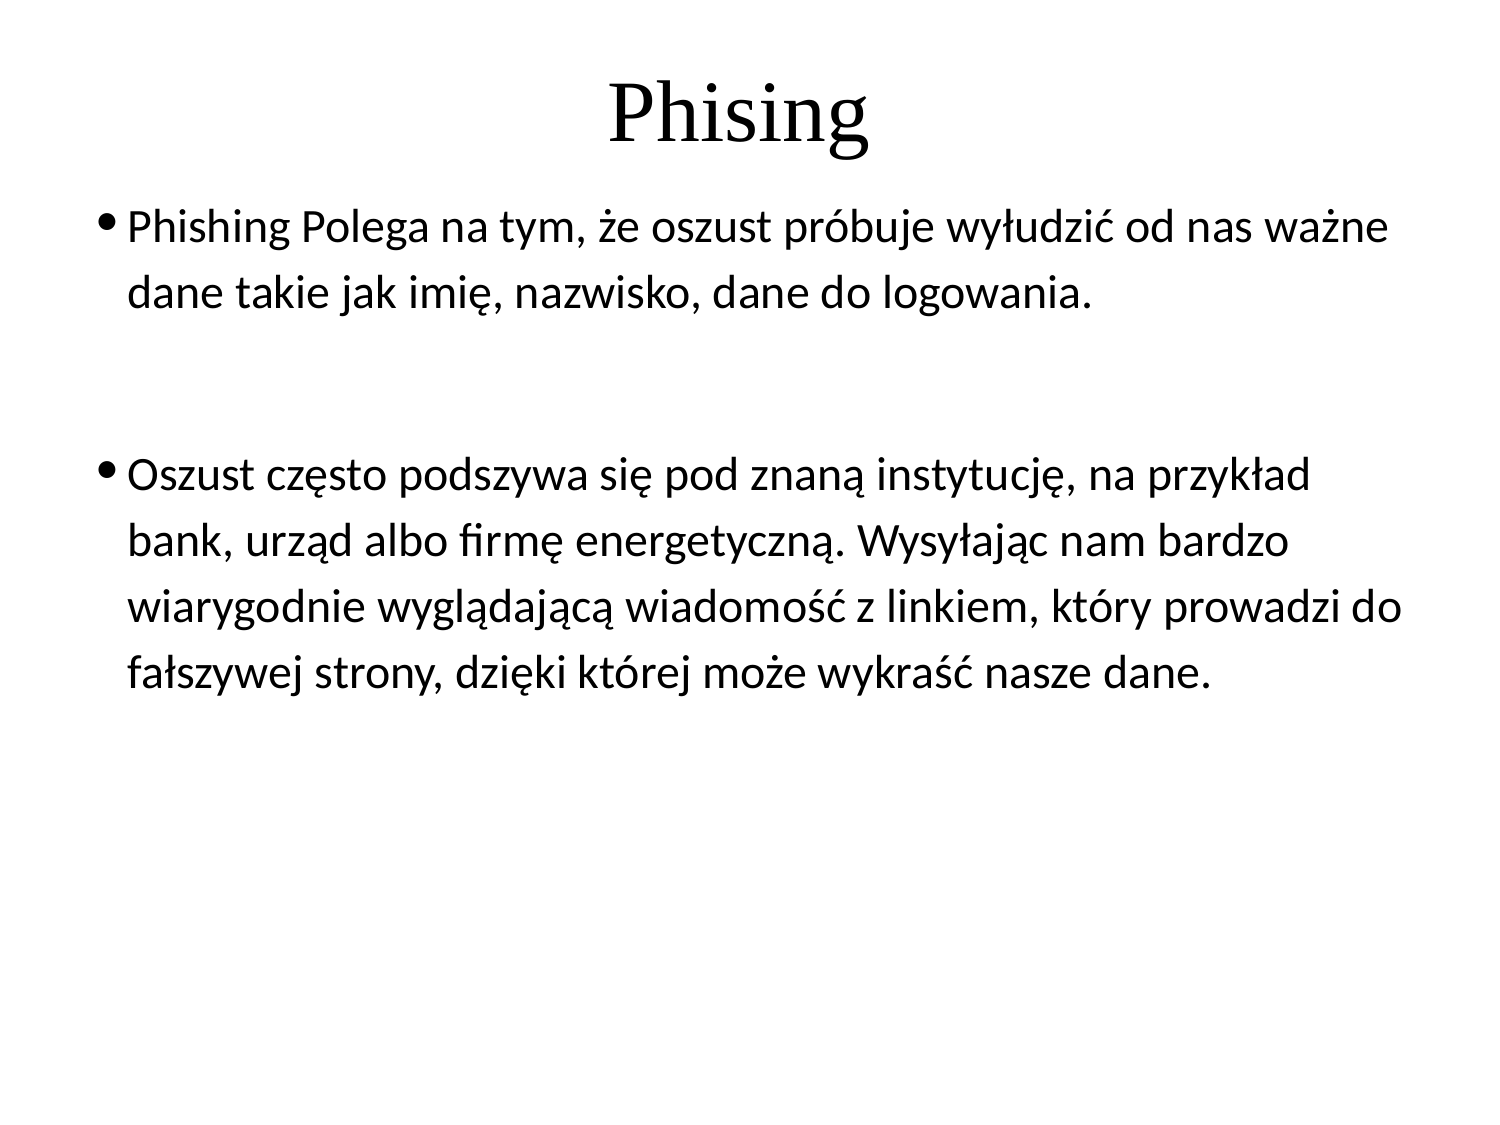

Phising
Phishing Polega na tym, że oszust próbuje wyłudzić od nas ważne dane takie jak imię, nazwisko, dane do logowania.

Oszust często podszywa się pod znaną instytucję, na przykład bank, urząd albo firmę energetyczną. Wysyłając nam bardzo wiarygodnie wyglądającą wiadomość z linkiem, który prowadzi do fałszywej strony, dzięki której może wykraść nasze dane.